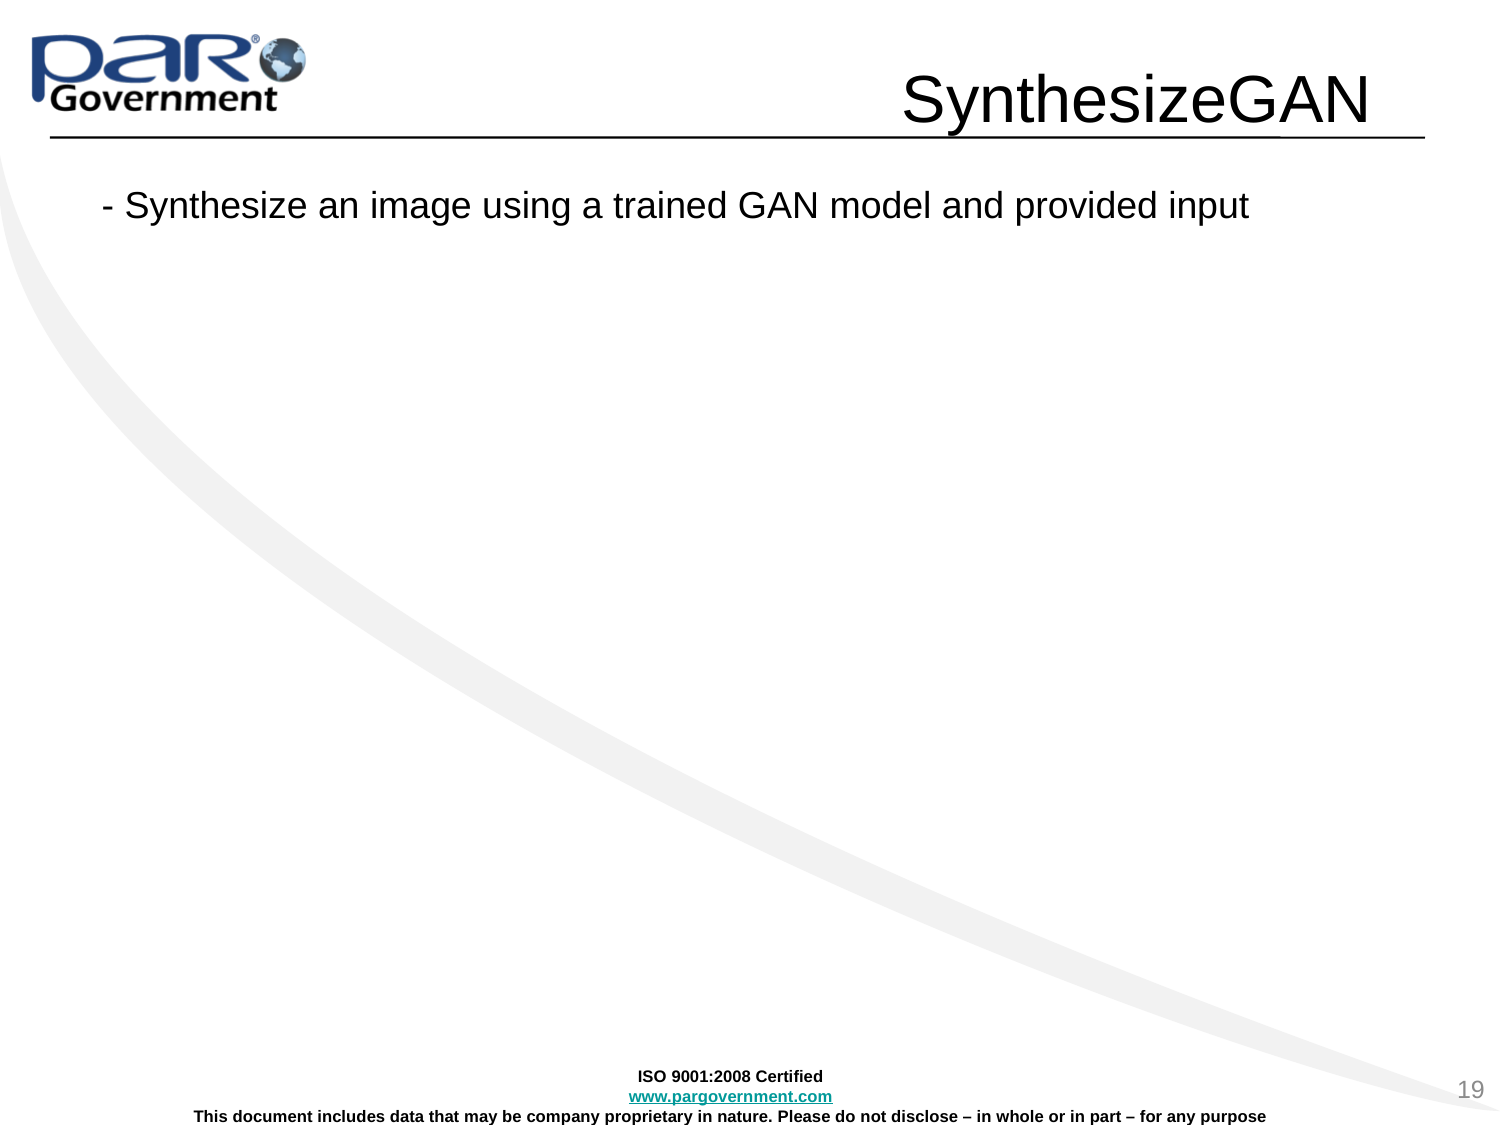

# SynthesizeGAN
- Synthesize an image using a trained GAN model and provided input

19